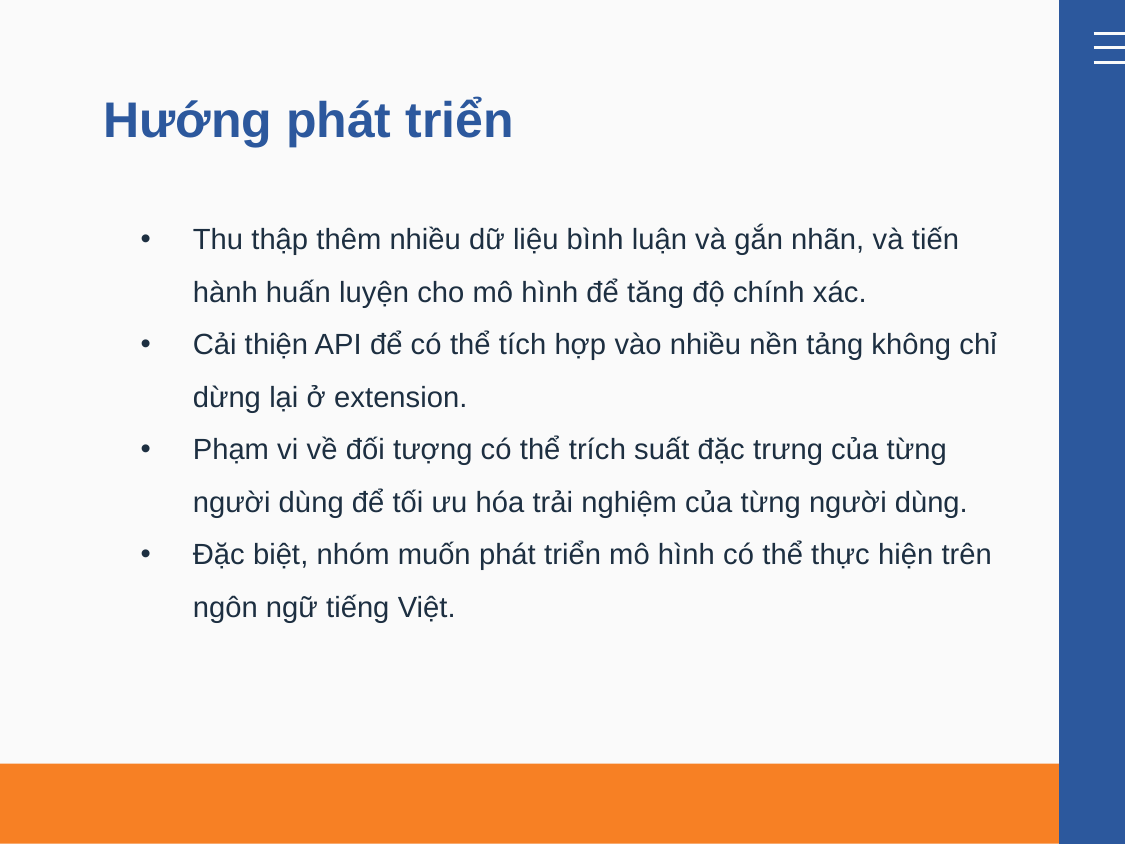

# Hướng phát triển
Thu thập thêm nhiều dữ liệu bình luận và gắn nhãn, và tiến hành huấn luyện cho mô hình để tăng độ chính xác.
Cải thiện API để có thể tích hợp vào nhiều nền tảng không chỉ dừng lại ở extension.
Phạm vi về đối tượng có thể trích suất đặc trưng của từng người dùng để tối ưu hóa trải nghiệm của từng người dùng.
Đặc biệt, nhóm muốn phát triển mô hình có thể thực hiện trên ngôn ngữ tiếng Việt.